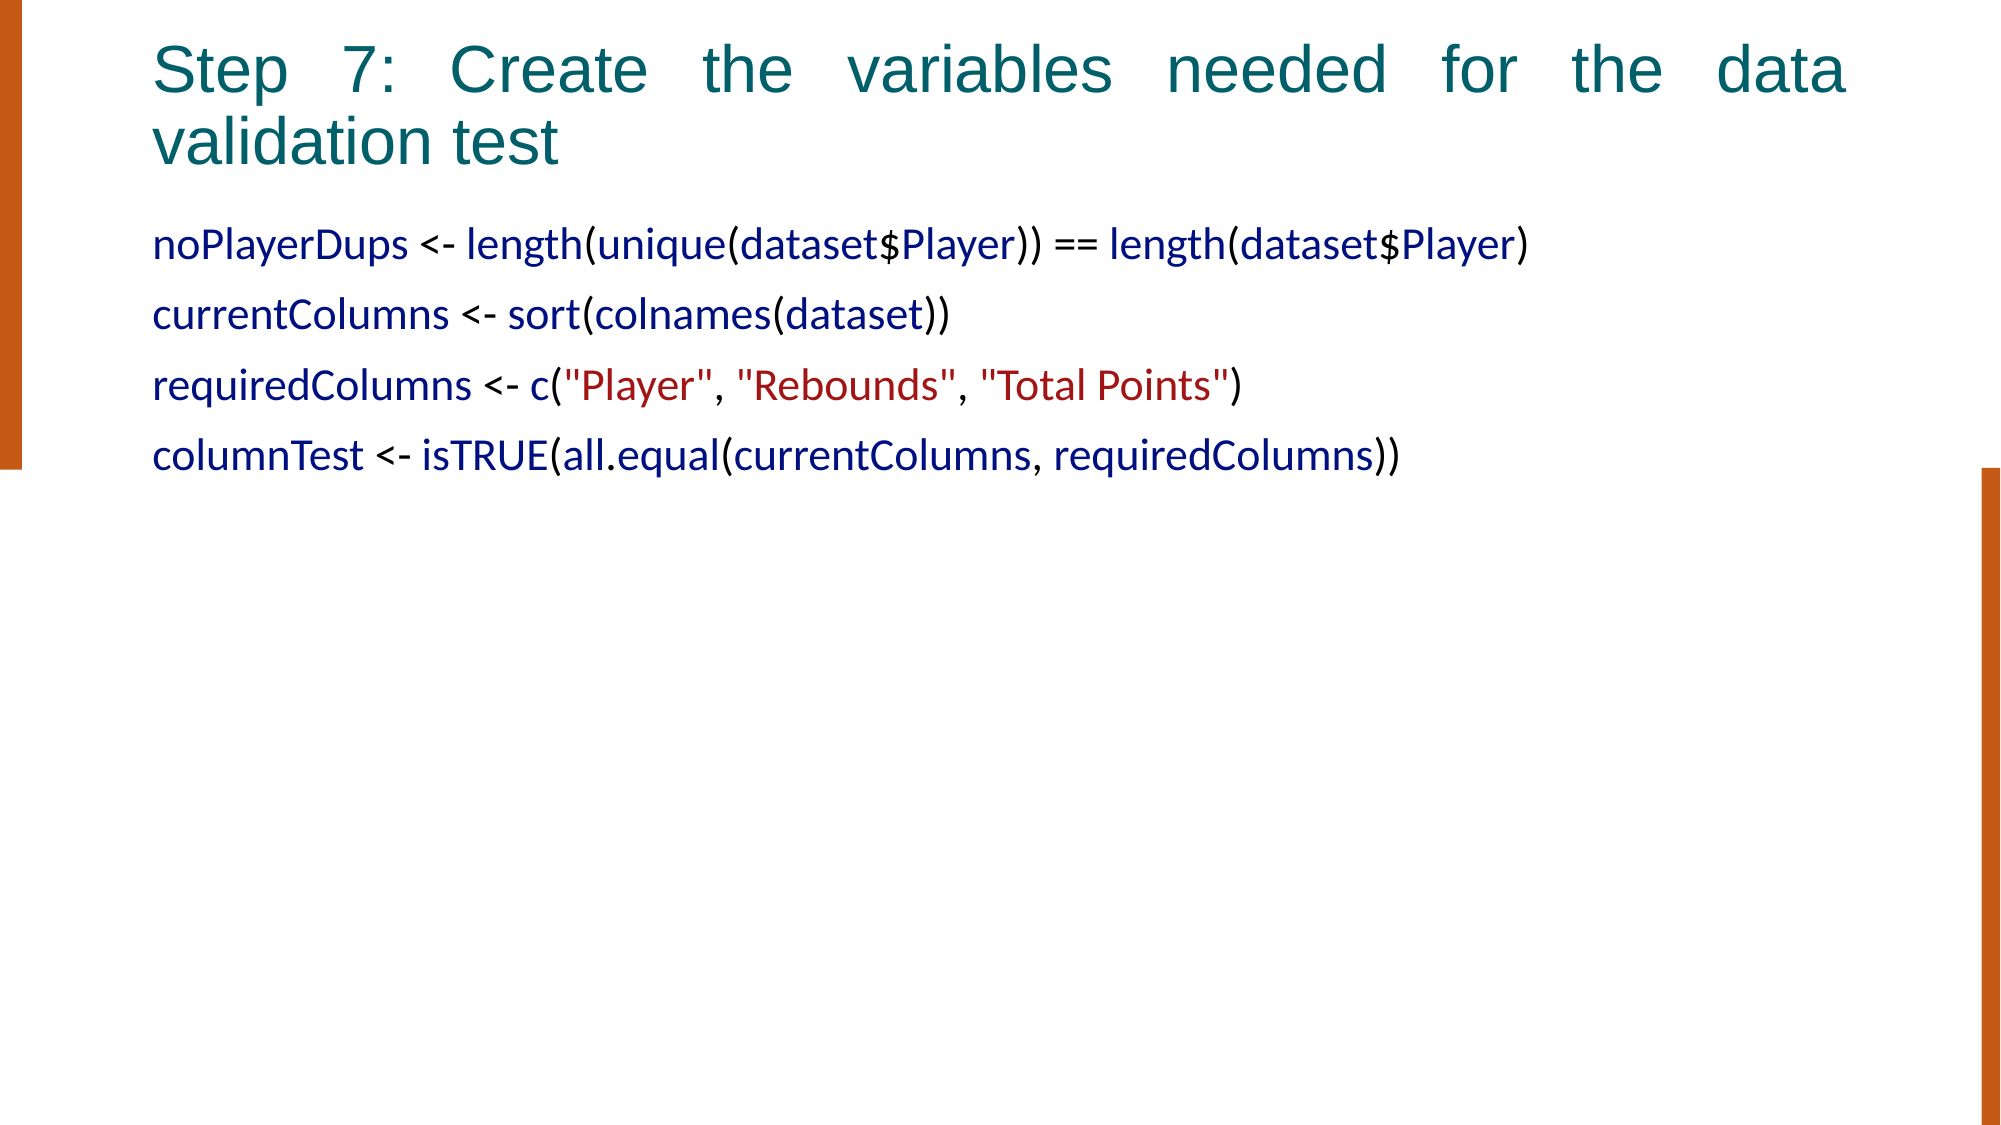

# Step 7: Create the variables needed for the data validation test
noPlayerDups <- length(unique(dataset$Player)) == length(dataset$Player)
currentColumns <- sort(colnames(dataset))
requiredColumns <- c("Player", "Rebounds", "Total Points")
columnTest <- isTRUE(all.equal(currentColumns, requiredColumns))